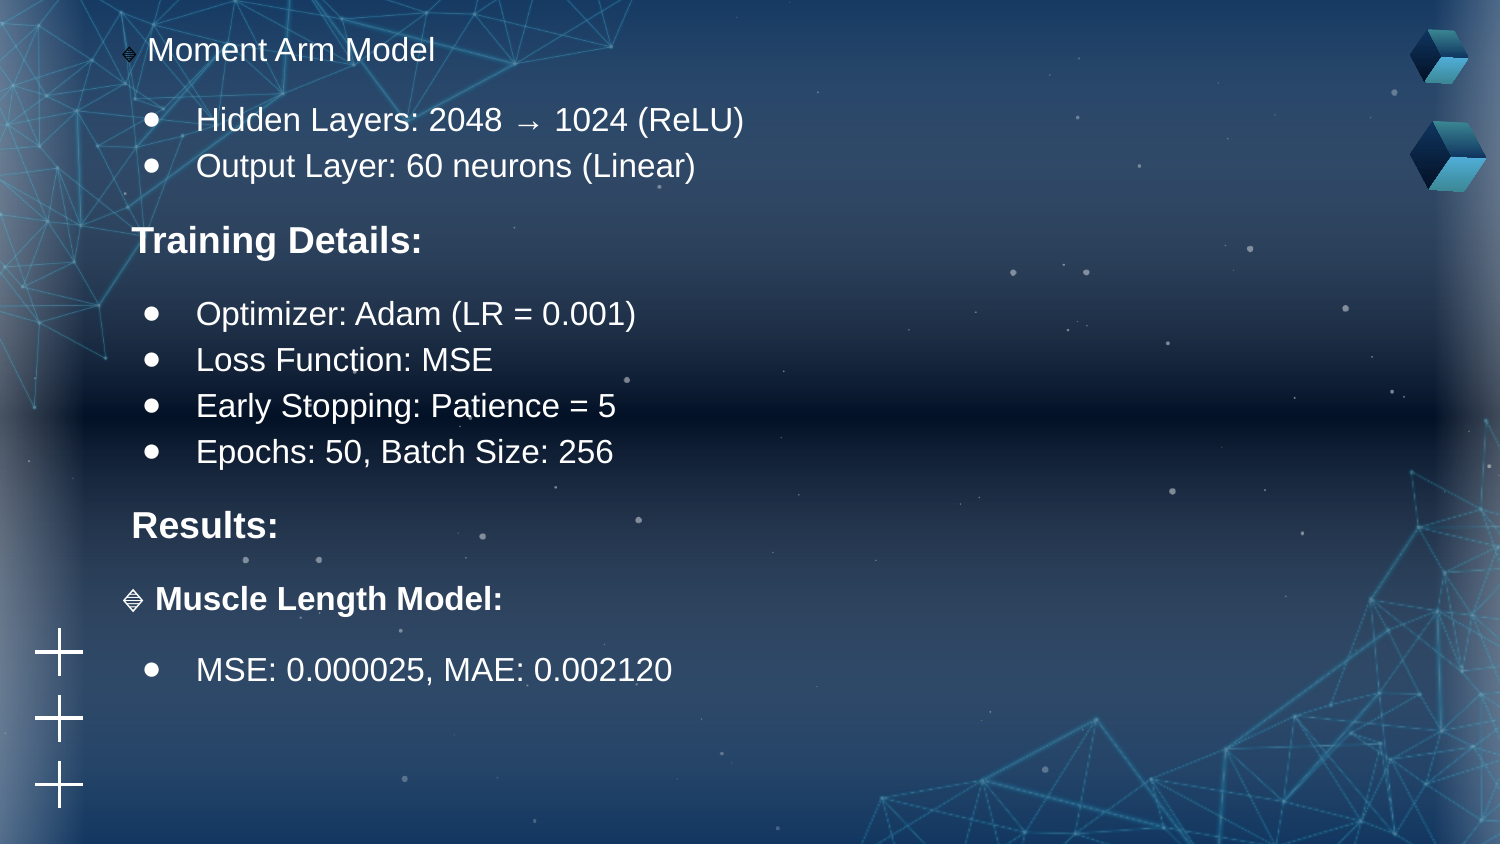

🔹 Moment Arm Model
Hidden Layers: 2048 → 1024 (ReLU)
Output Layer: 60 neurons (Linear)
 Training Details:
Optimizer: Adam (LR = 0.001)
Loss Function: MSE
Early Stopping: Patience = 5
Epochs: 50, Batch Size: 256
 Results:
🔹 Muscle Length Model:
MSE: 0.000025, MAE: 0.002120